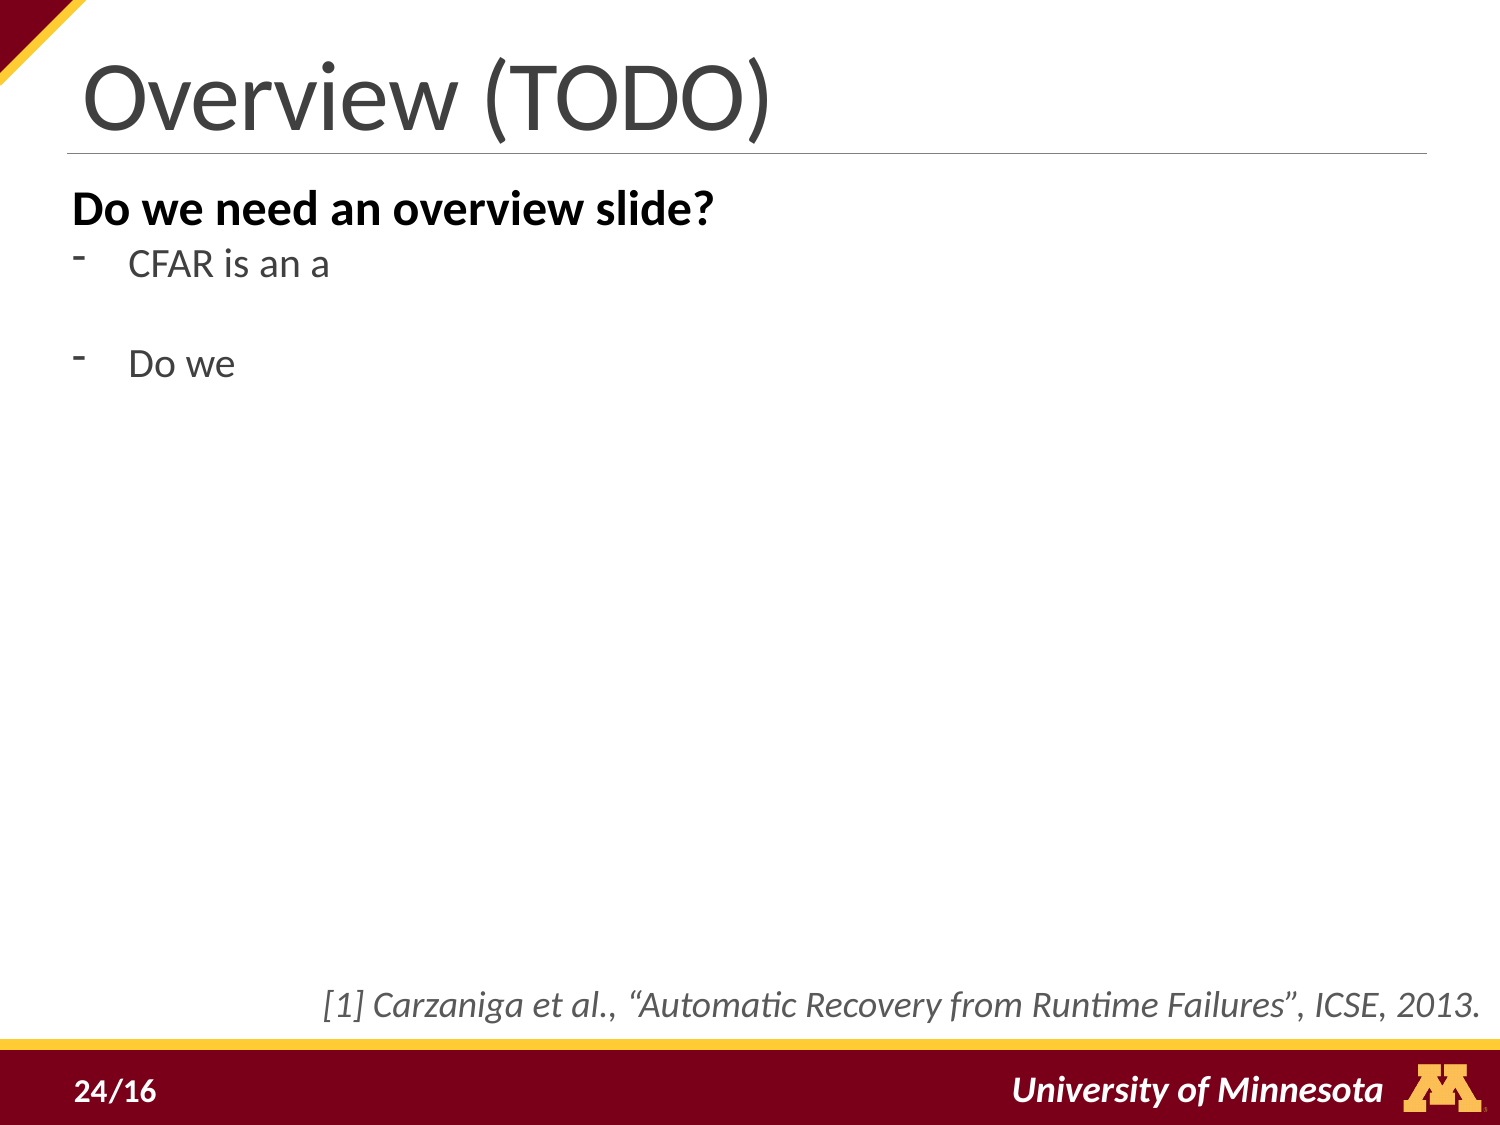

Overview (TODO)
Do we need an overview slide?
CFAR is an a

Do we
[1] Carzaniga et al., “Automatic Recovery from Runtime Failures”, ICSE, 2013.
24